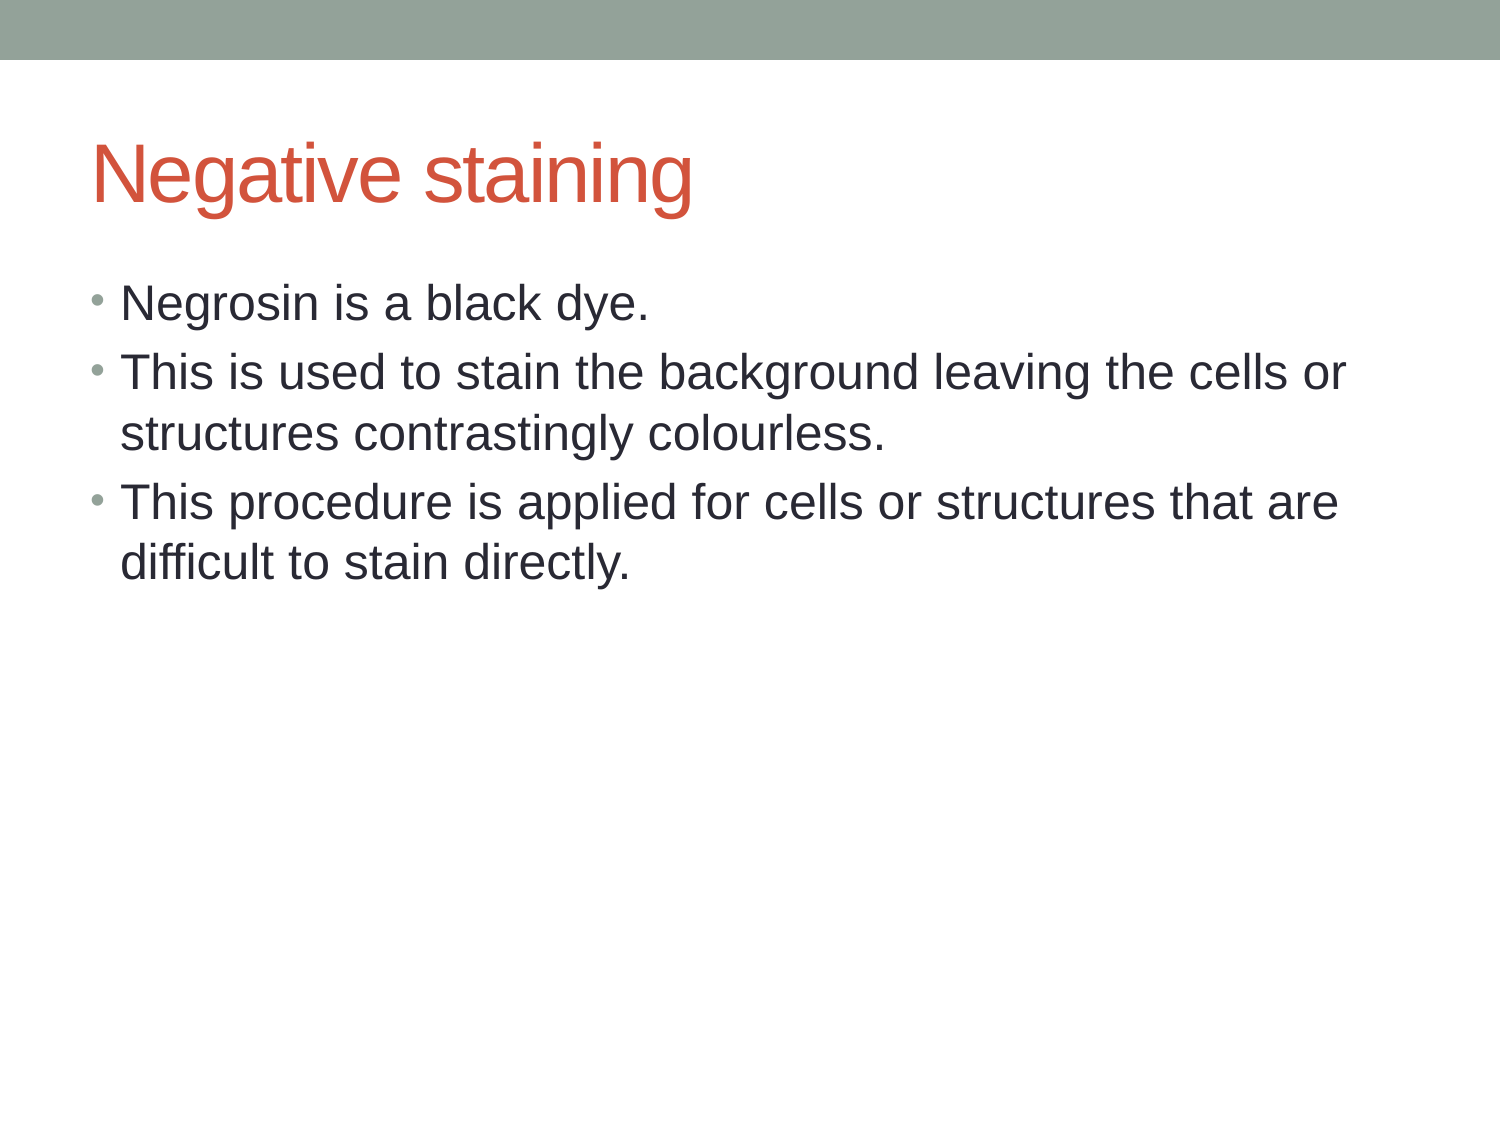

# Negative staining
Negrosin is a black dye.
This is used to stain the background leaving the cells or structures contrastingly colourless.
This procedure is applied for cells or structures that are difficult to stain directly.